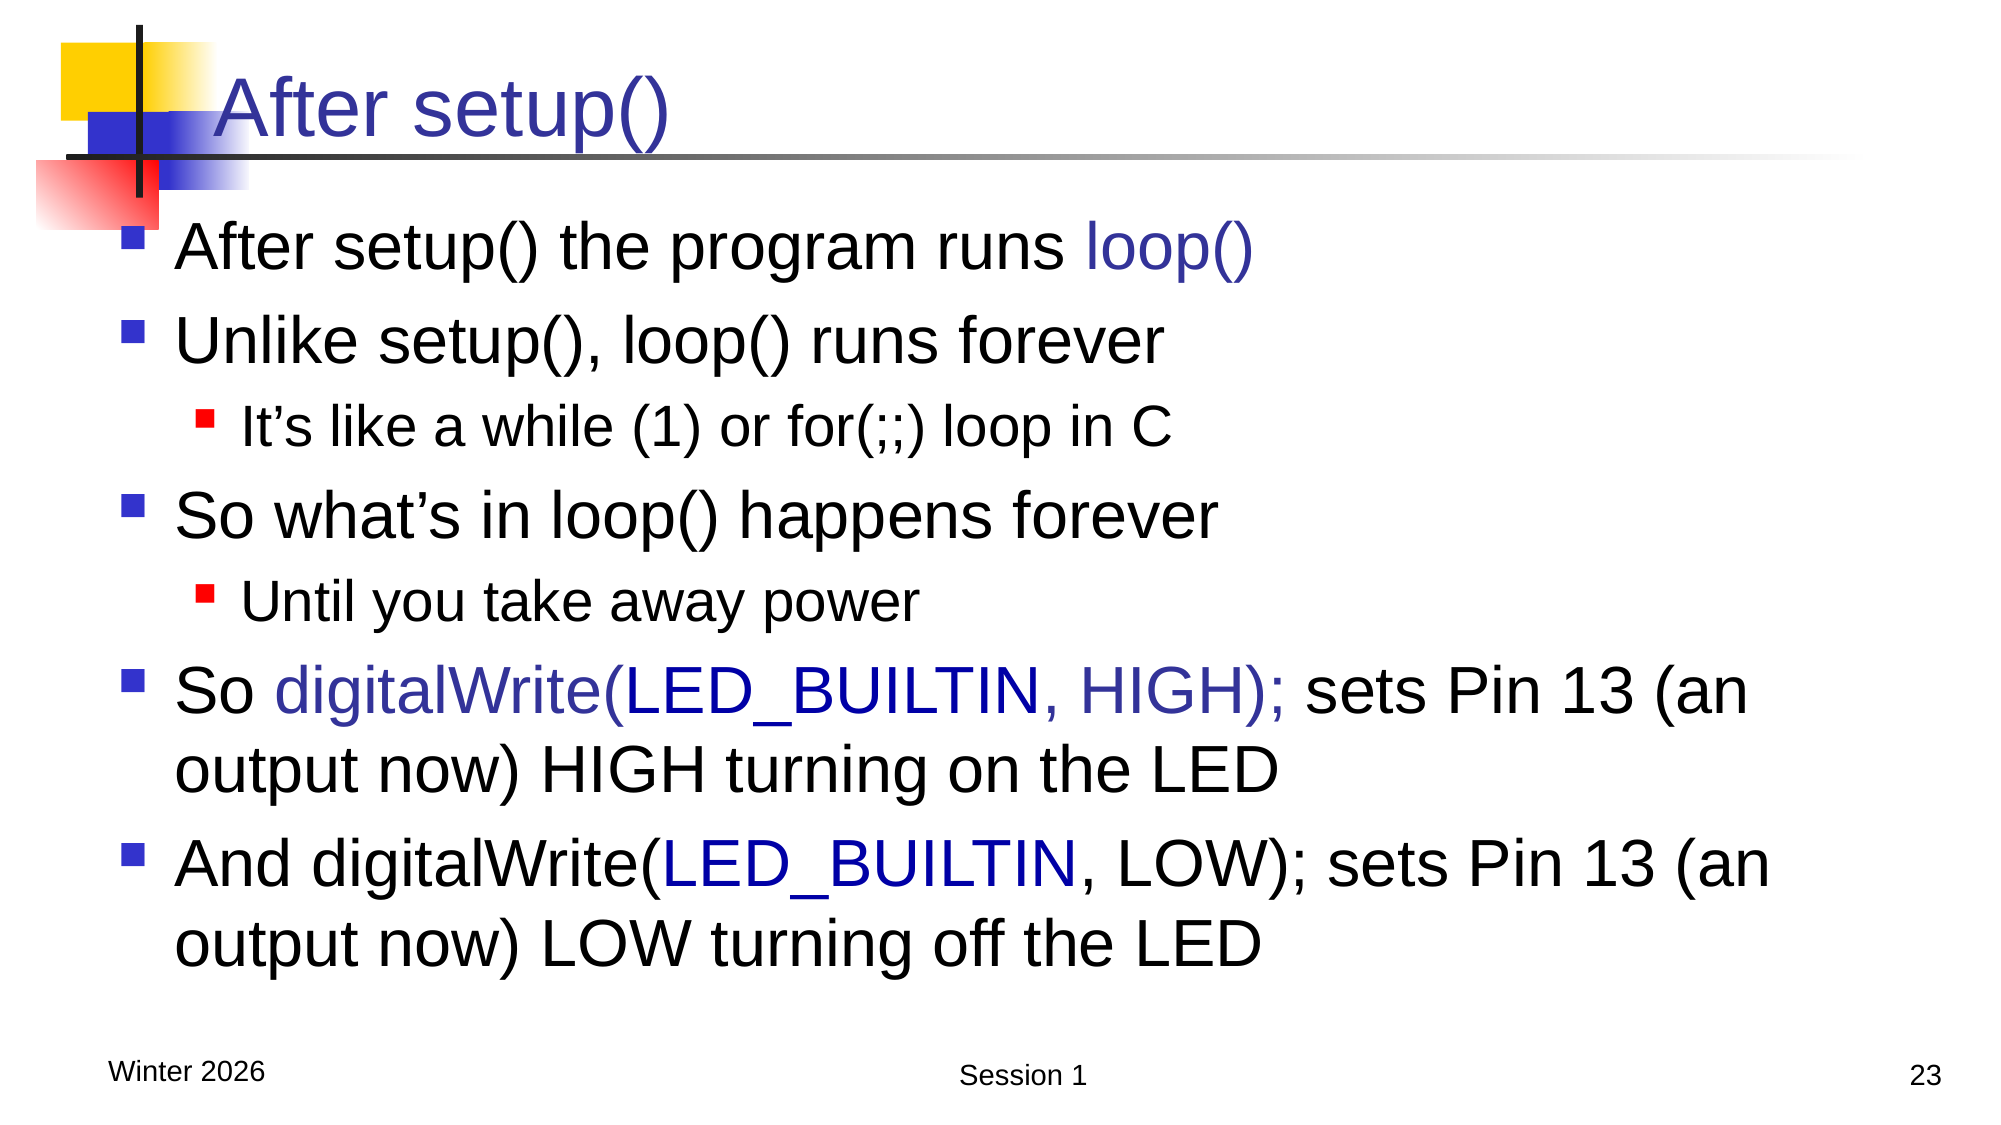

# After setup()
After setup() the program runs loop()
Unlike setup(), loop() runs forever
It’s like a while (1) or for(;;) loop in C
So what’s in loop() happens forever
Until you take away power
So digitalWrite(LED_BUILTIN, HIGH); sets Pin 13 (an output now) HIGH turning on the LED
And digitalWrite(LED_BUILTIN, LOW); sets Pin 13 (an output now) LOW turning off the LED
Winter 2026
Session 1
23